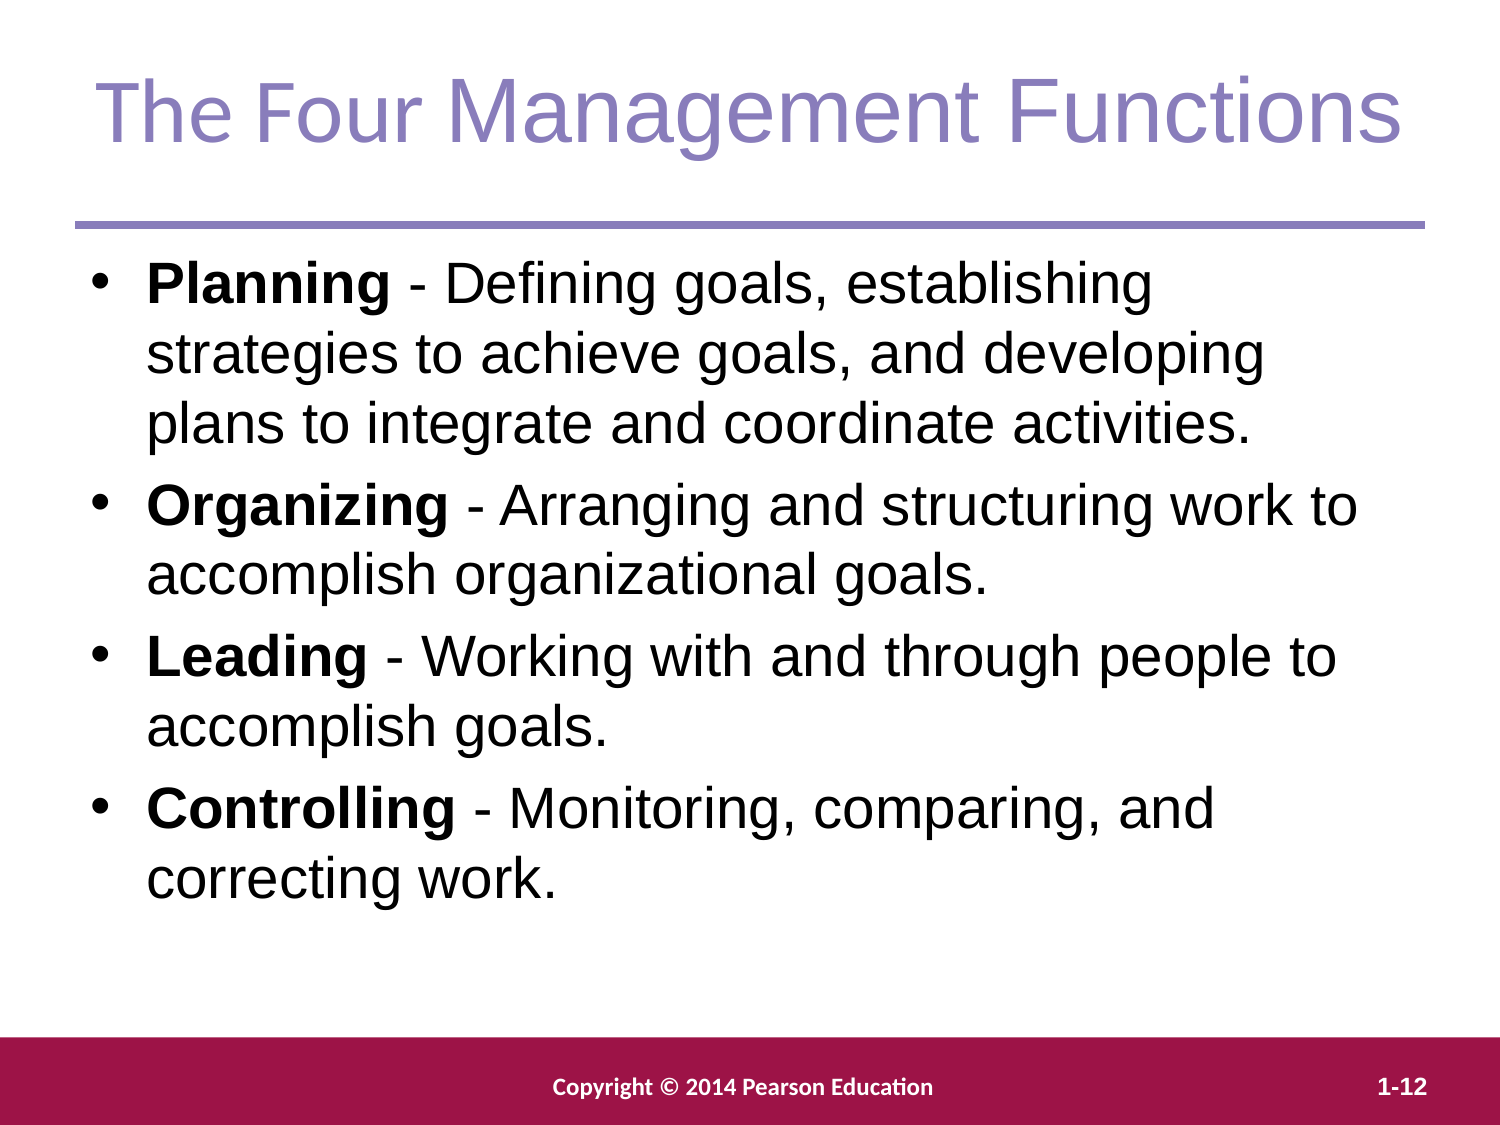

The Four Management Functions
Planning - Defining goals, establishing strategies to achieve goals, and developing plans to integrate and coordinate activities.
Organizing - Arranging and structuring work to accomplish organizational goals.
Leading - Working with and through people to accomplish goals.
Controlling - Monitoring, comparing, and correcting work.